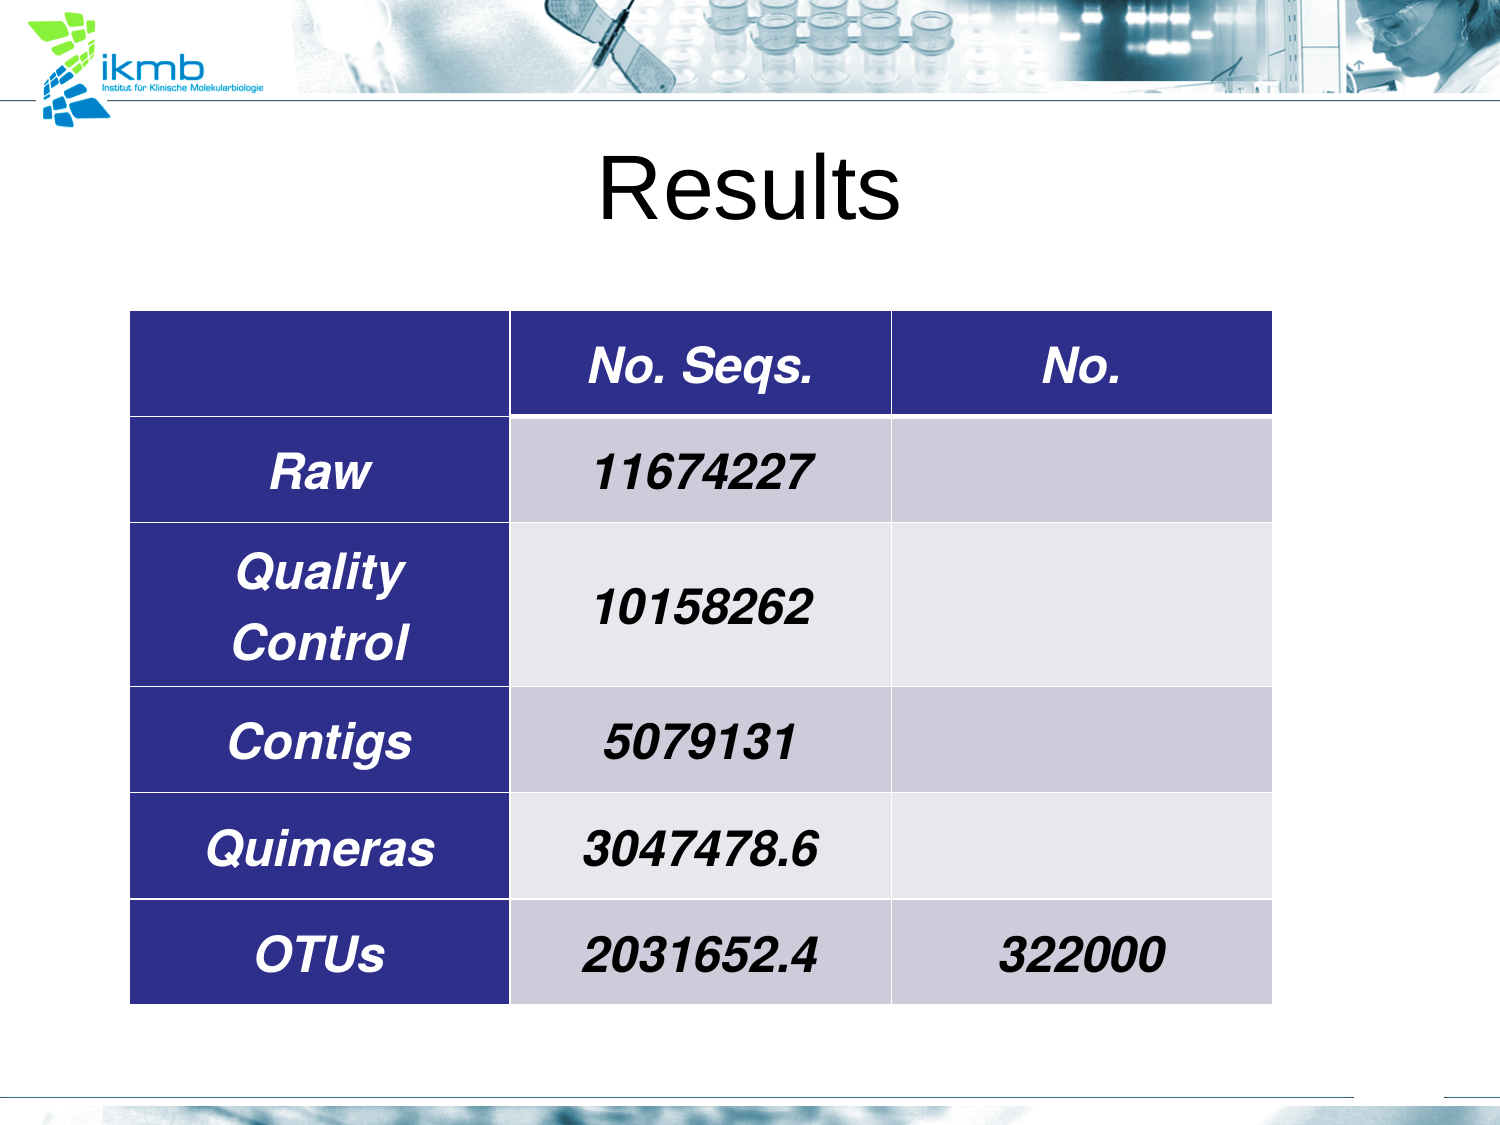

Results
|  | No. Seqs. | No. |
| --- | --- | --- |
| Raw | 11674227 |  |
| Quality Control | 10158262 |  |
| Contigs | 5079131 |  |
| Quimeras | 3047478.6 |  |
| OTUs | 2031652.4 | 322000 |
39